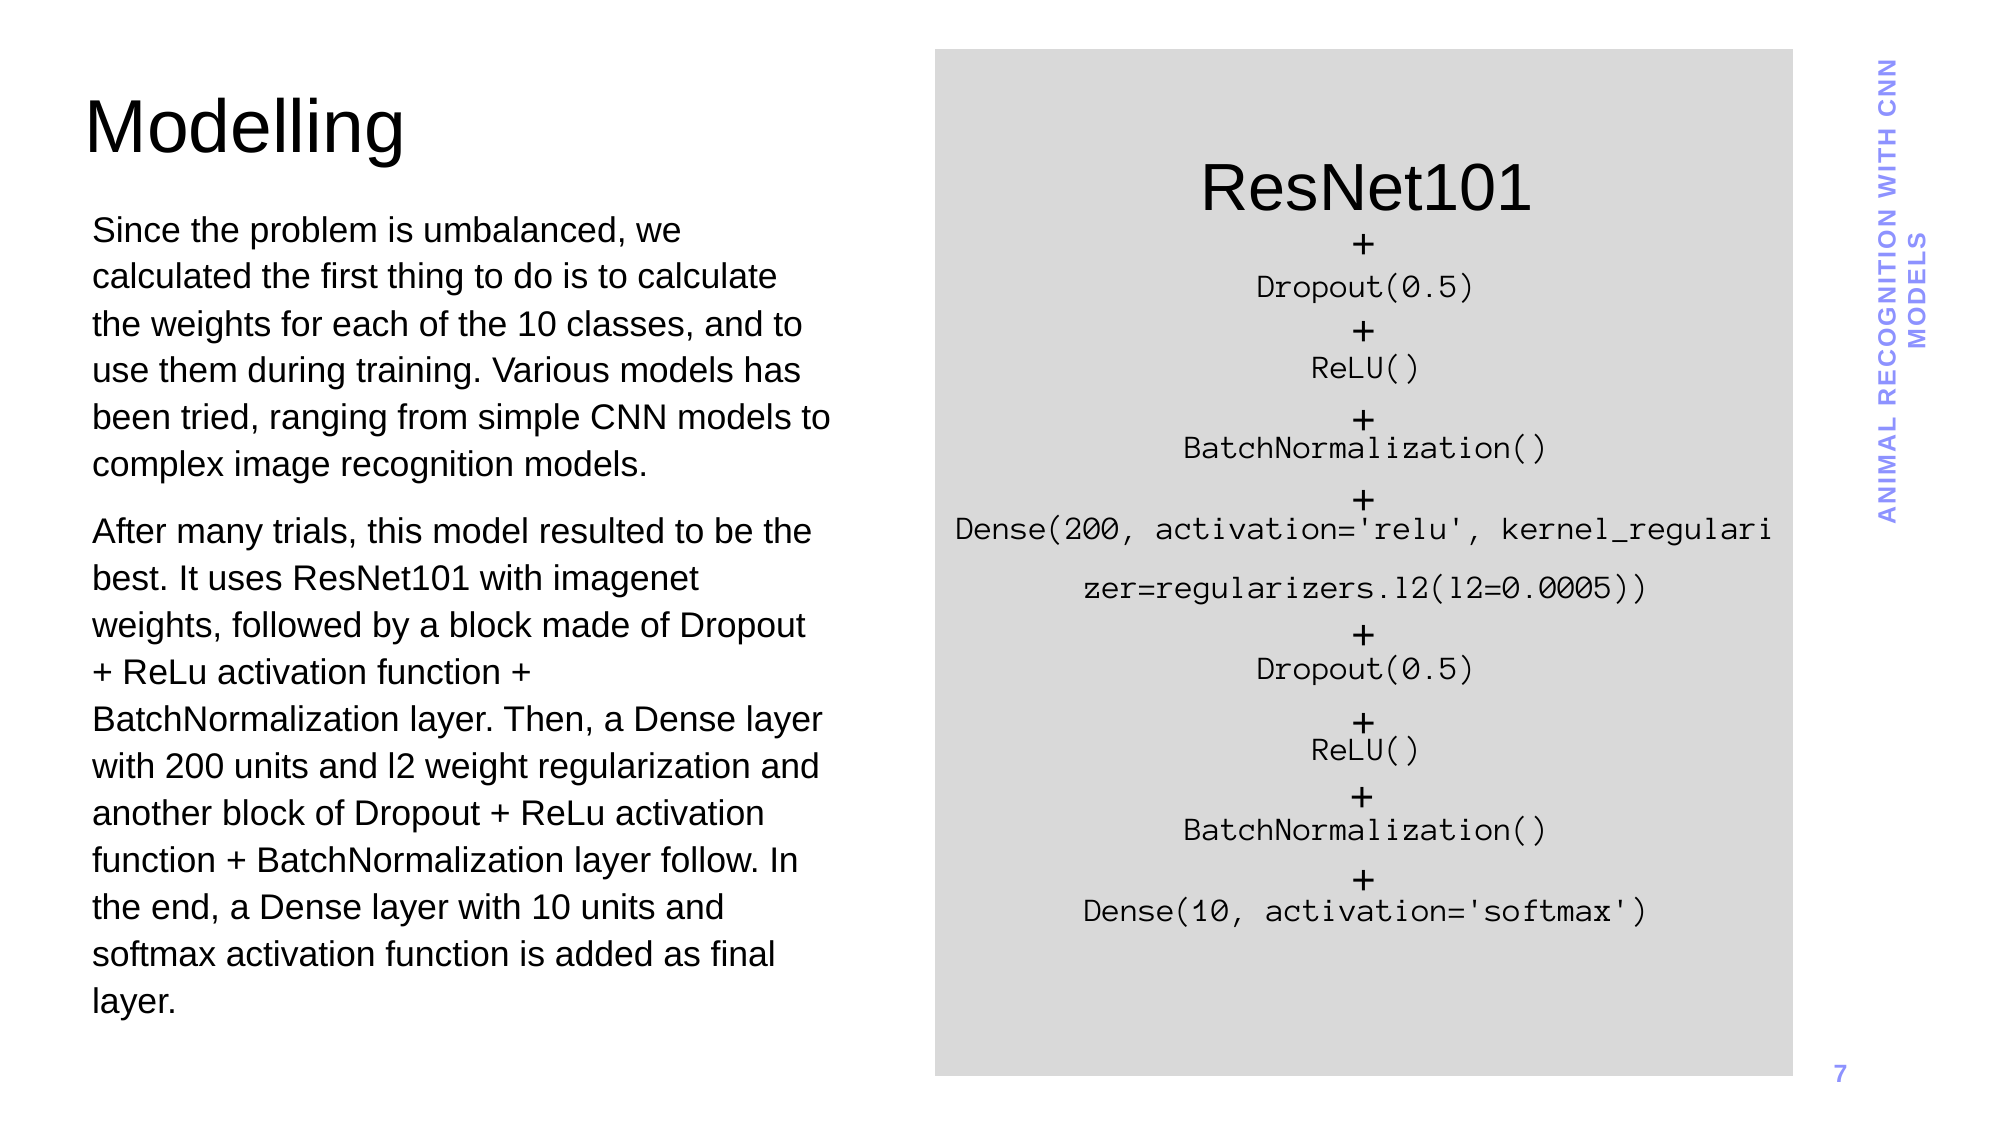

Modelling
ResNet101
Dropout(0.5)
ReLU()
BatchNormalization()
Dense(200, activation='relu', kernel_regularizer=regularizers.l2(l2=0.0005))
Dropout(0.5)
ReLU()
BatchNormalization()
Dense(10, activation='softmax')

+
Since the problem is umbalanced, we calculated the first thing to do is to calculate the weights for each of the 10 classes, and to use them during training. Various models has been tried, ranging from simple CNN models to complex image recognition models.
After many trials, this model resulted to be the best. It uses ResNet101 with imagenet weights, followed by a block made of Dropout + ReLu activation function + BatchNormalization layer. Then, a Dense layer with 200 units and l2 weight regularization and another block of Dropout + ReLu activation function + BatchNormalization layer follow. In the end, a Dense layer with 10 units and softmax activation function is added as final layer.
Animal recognition with cnn models
+
+
+
+
+
+
+
7